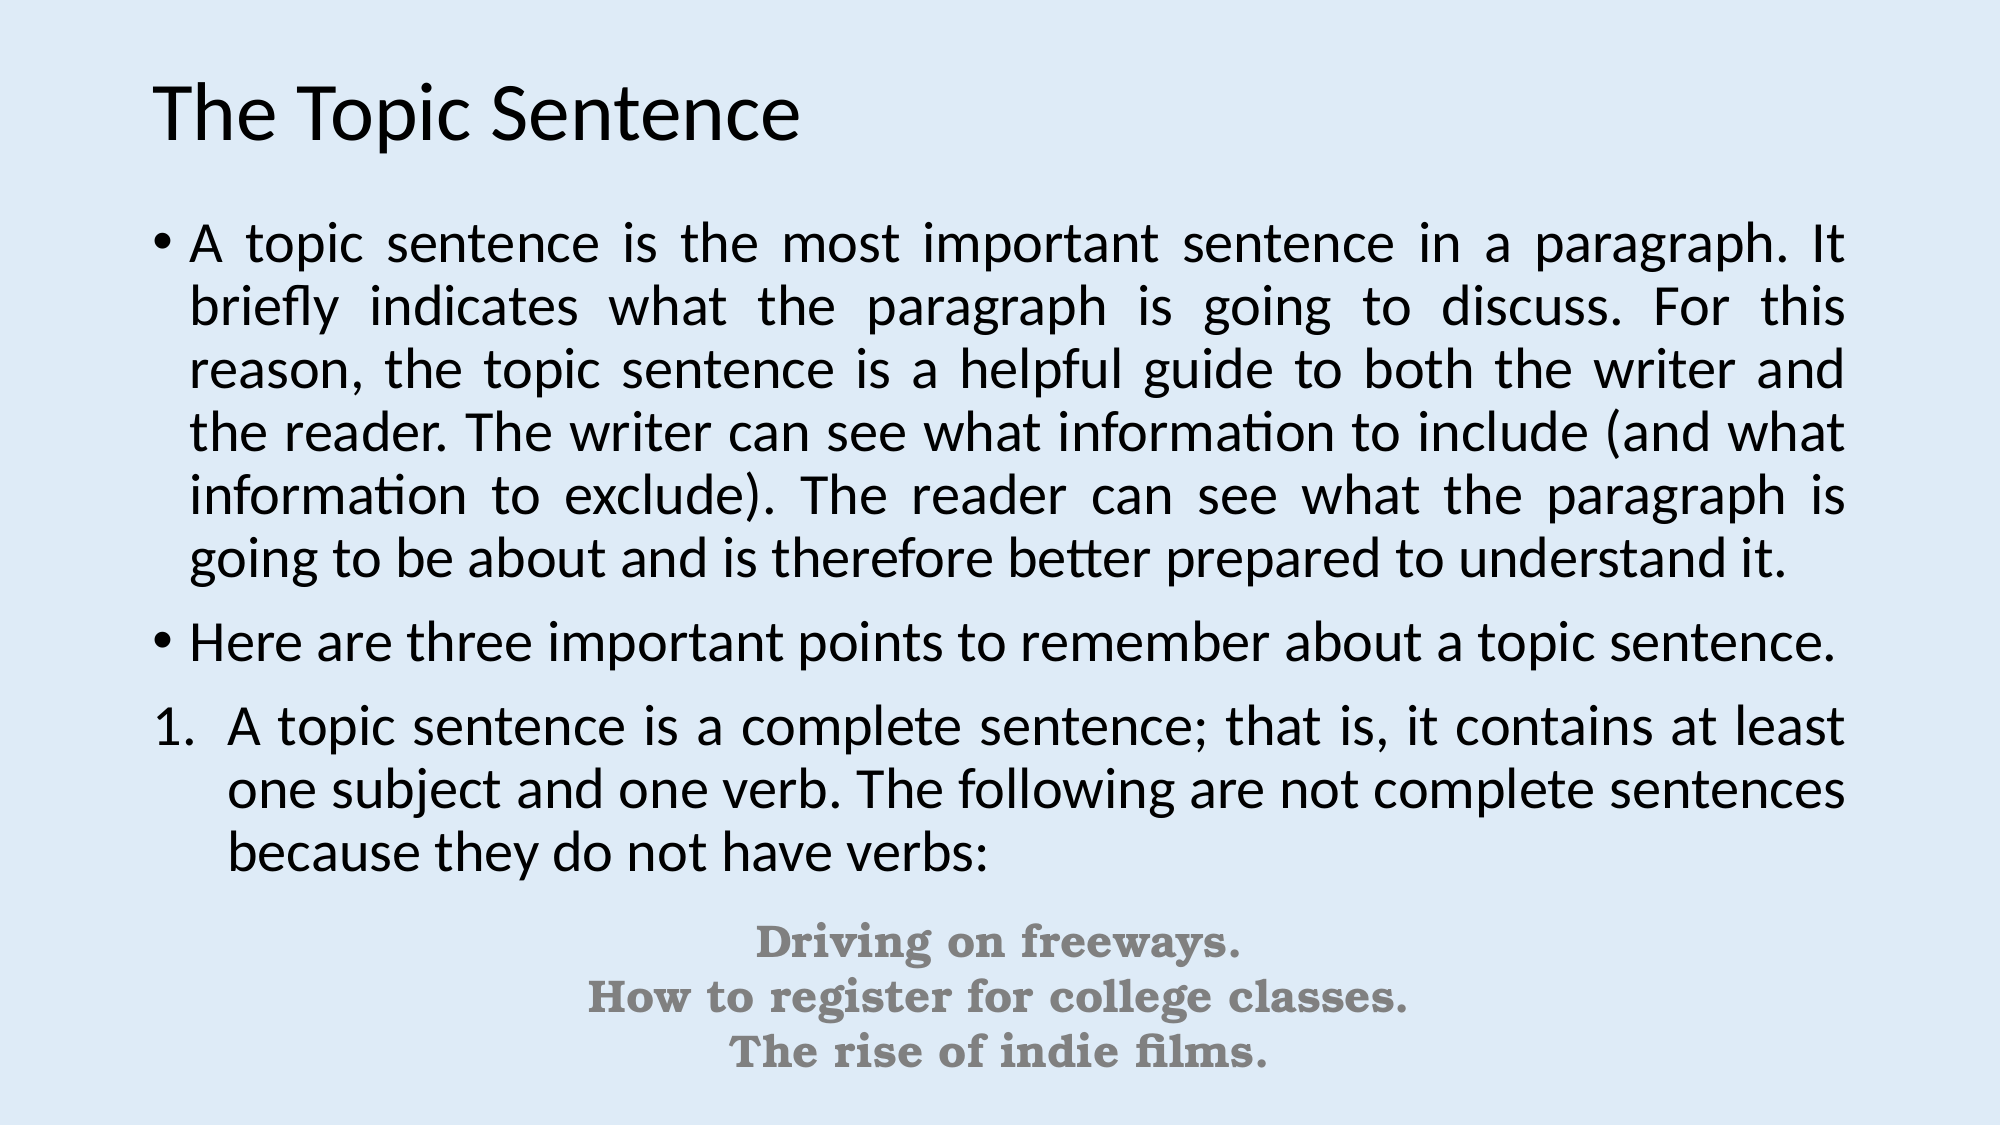

# The Topic Sentence
A topic sentence is the most important sentence in a paragraph. It briefly indicates what the paragraph is going to discuss. For this reason, the topic sentence is a helpful guide to both the writer and the reader. The writer can see what information to include (and what information to exclude). The reader can see what the paragraph is going to be about and is therefore better prepared to understand it.
Here are three important points to remember about a topic sentence.
A topic sentence is a complete sentence; that is, it contains at least one subject and one verb. The following are not complete sentences because they do not have verbs:

Driving on freeways.
How to register for college classes.
The rise of indie films.